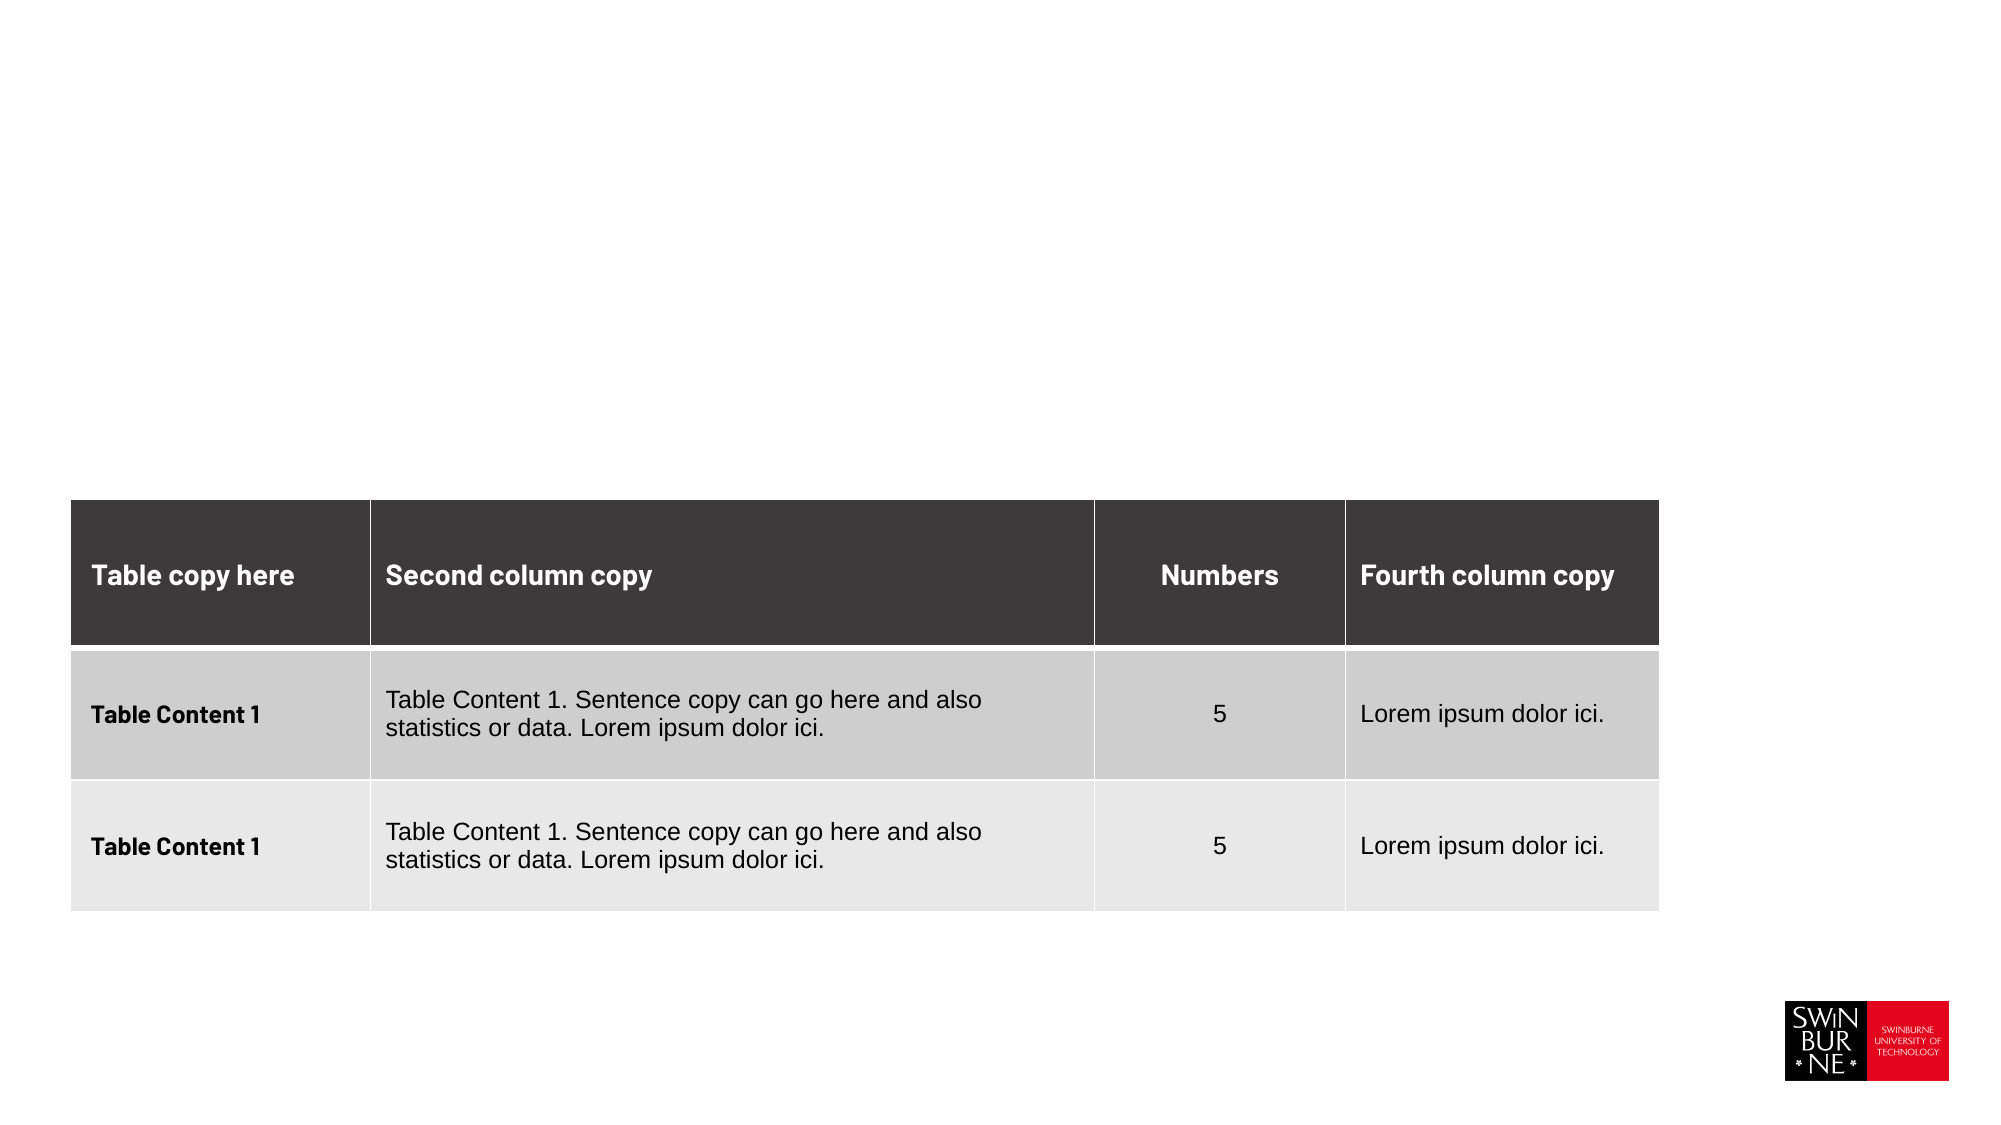

#

| Table copy here | Second column copy | Numbers | Fourth column copy |
| --- | --- | --- | --- |
| Table Content 1 | Table Content 1. Sentence copy can go here and also statistics or data. Lorem ipsum dolor ici. | 5 | Lorem ipsum dolor ici. |
| Table Content 1 | Table Content 1. Sentence copy can go here and also statistics or data. Lorem ipsum dolor ici. | 5 | Lorem ipsum dolor ici. |